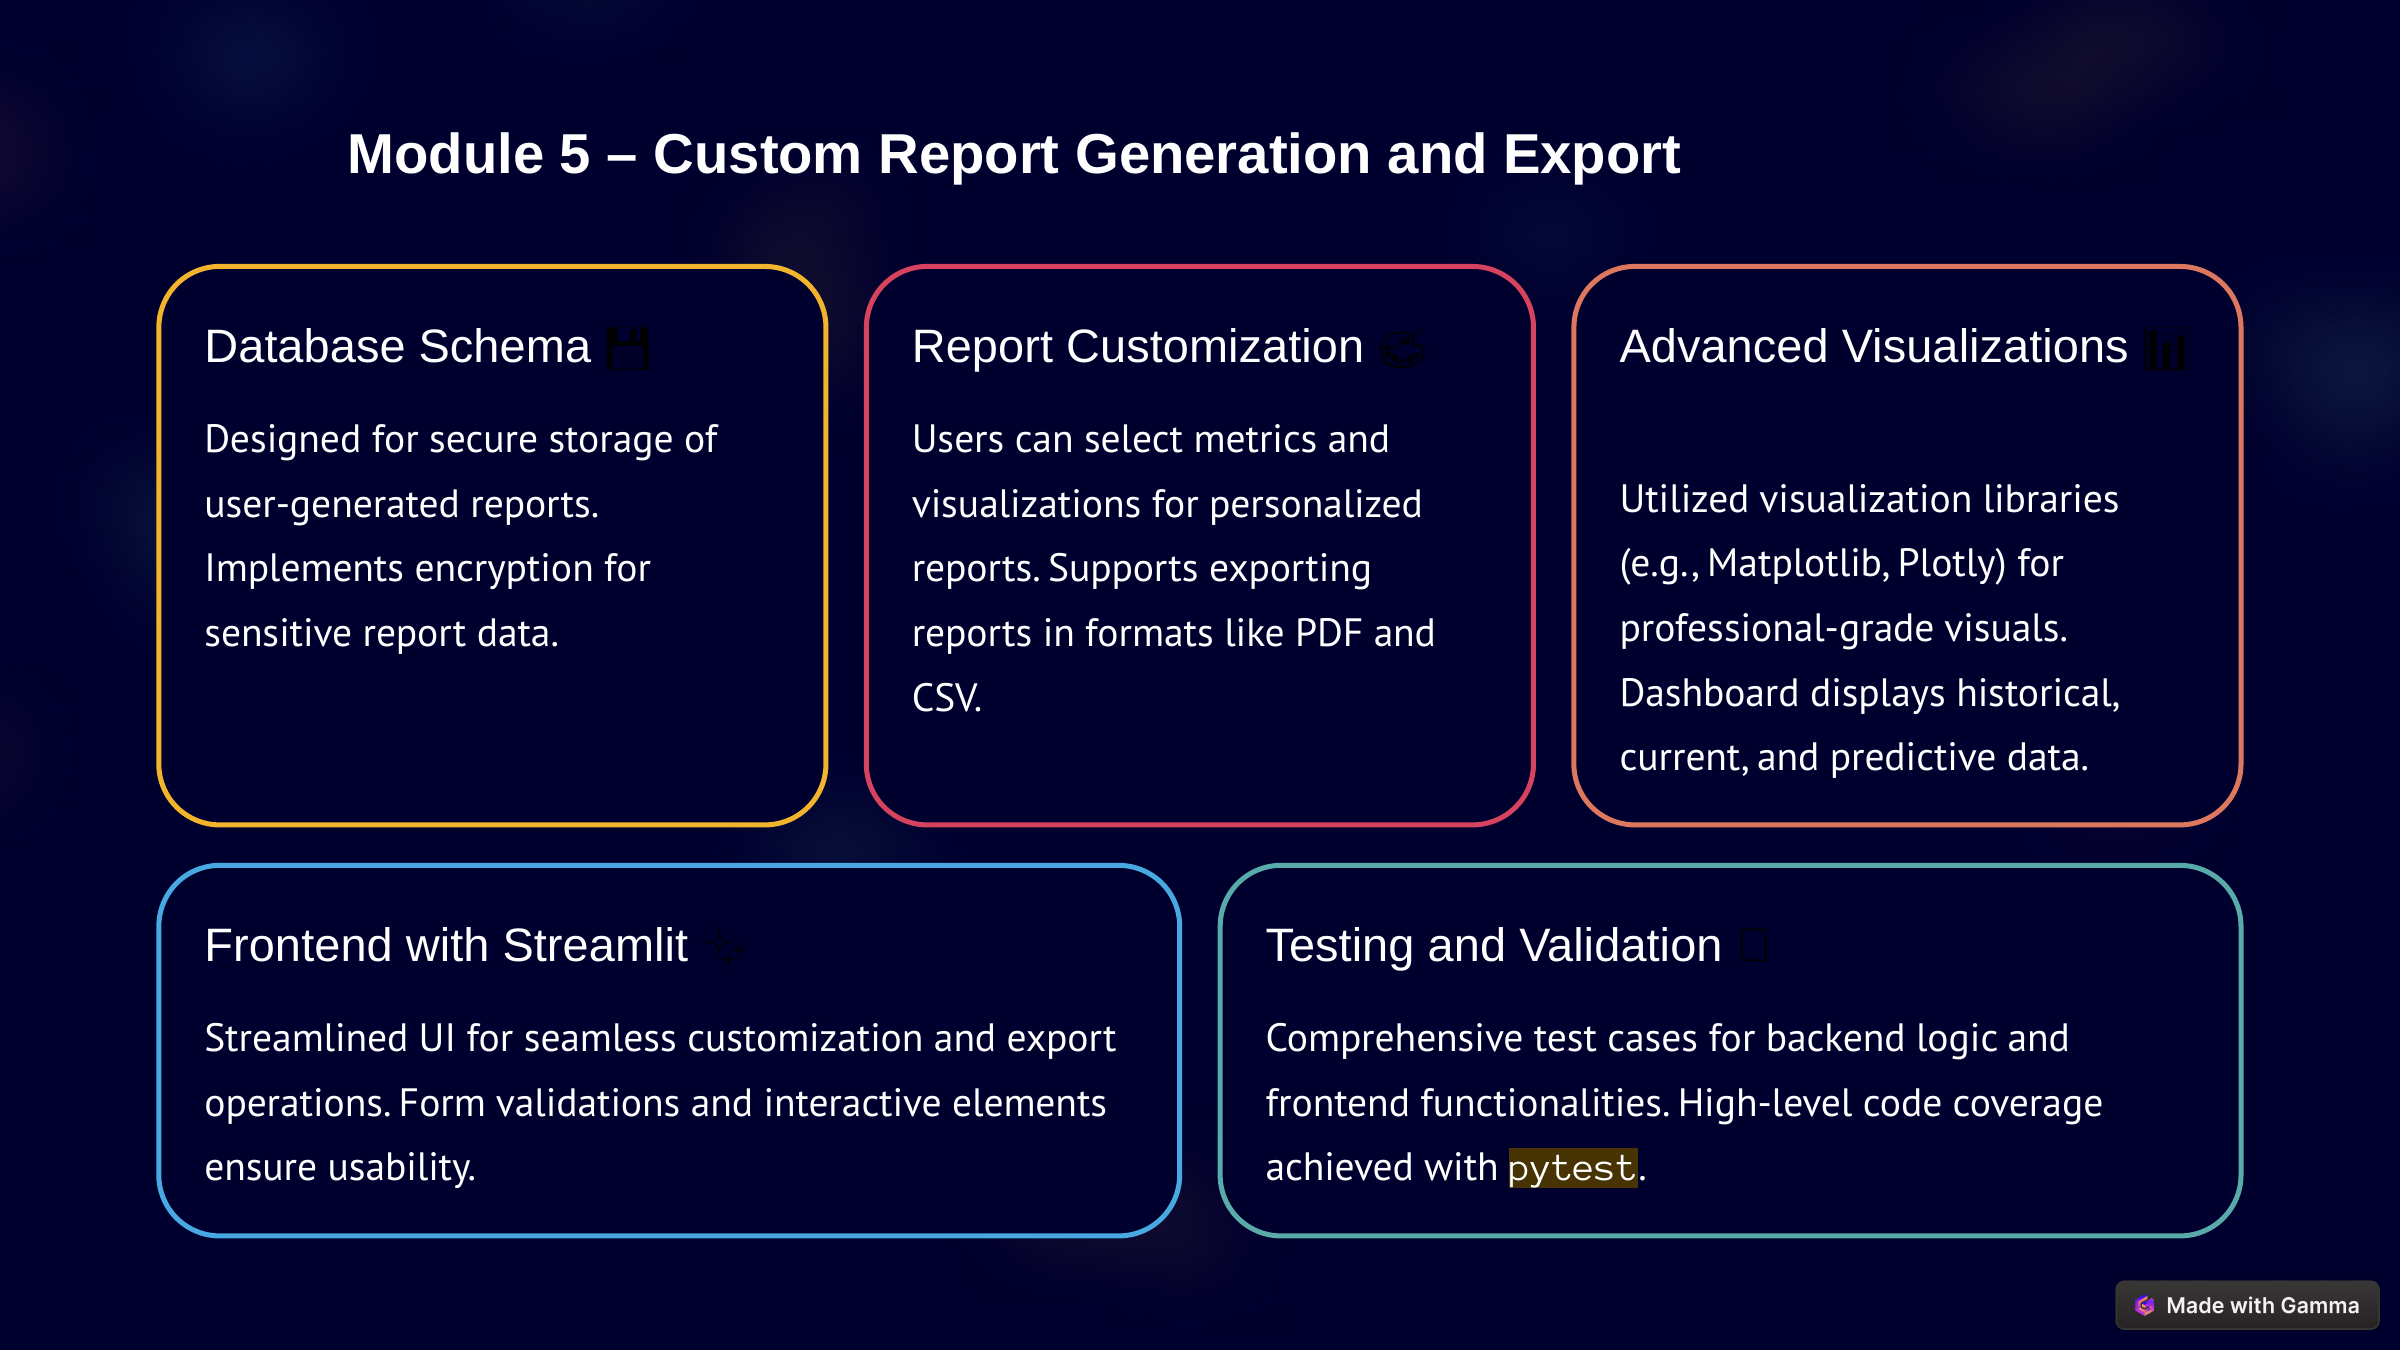

Module 5 – Custom Report Generation and Export

Database Schema 💾
Report Customization 🎨
Advanced Visualizations 📊
Designed for secure storage of user-generated reports. Implements encryption for sensitive report data.
Users can select metrics and visualizations for personalized reports. Supports exporting reports in formats like PDF and CSV.
Utilized visualization libraries (e.g., Matplotlib, Plotly) for professional-grade visuals. Dashboard displays historical, current, and predictive data.

Frontend with Streamlit ✨
Testing and Validation 🧪
Streamlined UI for seamless customization and export operations. Form validations and interactive elements ensure usability.
Comprehensive test cases for backend logic and frontend functionalities. High-level code coverage achieved with pytest.